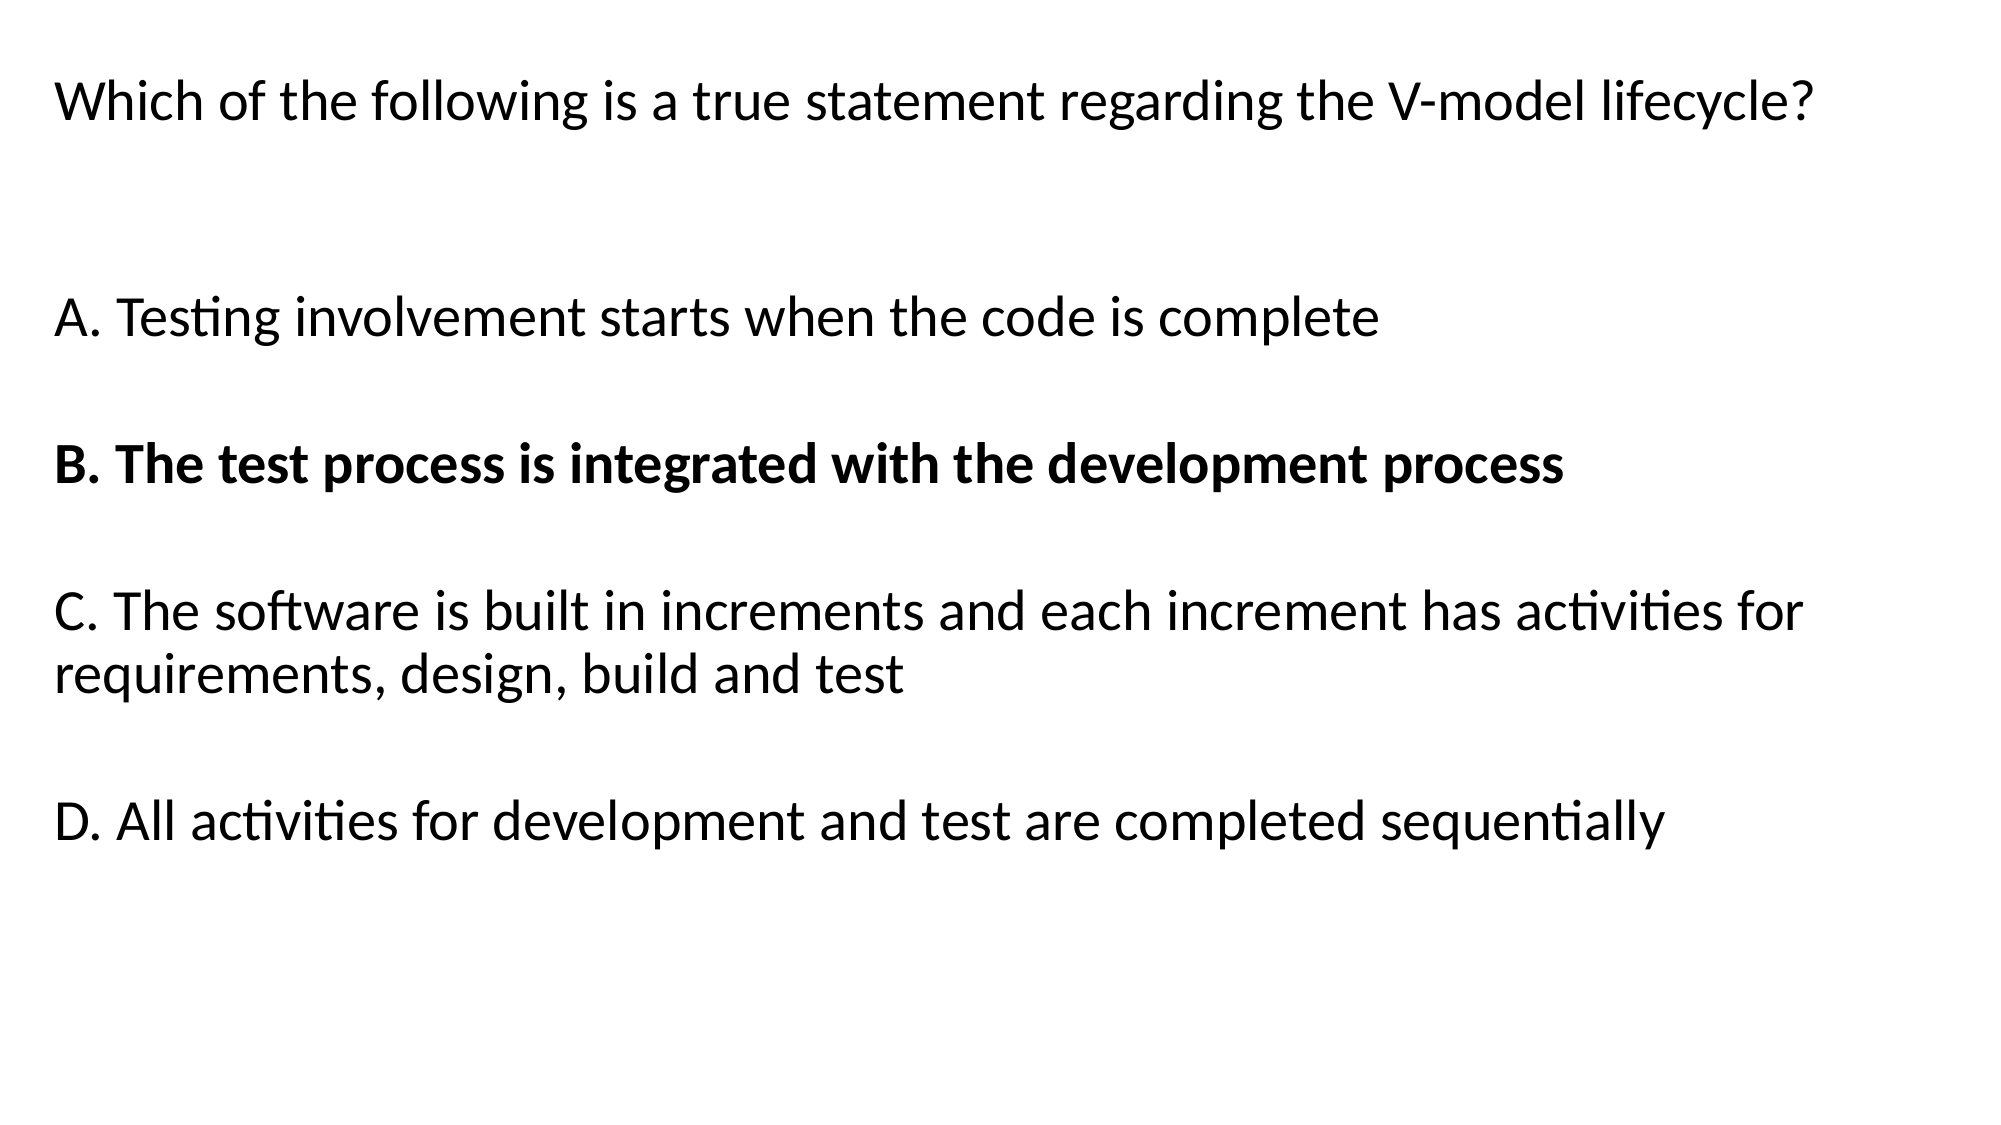

Which of the following is a true statement regarding the V-model lifecycle?
A. Testing involvement starts when the code is complete
B. The test process is integrated with the development process
C. The software is built in increments and each increment has activities for requirements, design, build and test
D. All activities for development and test are completed sequentially